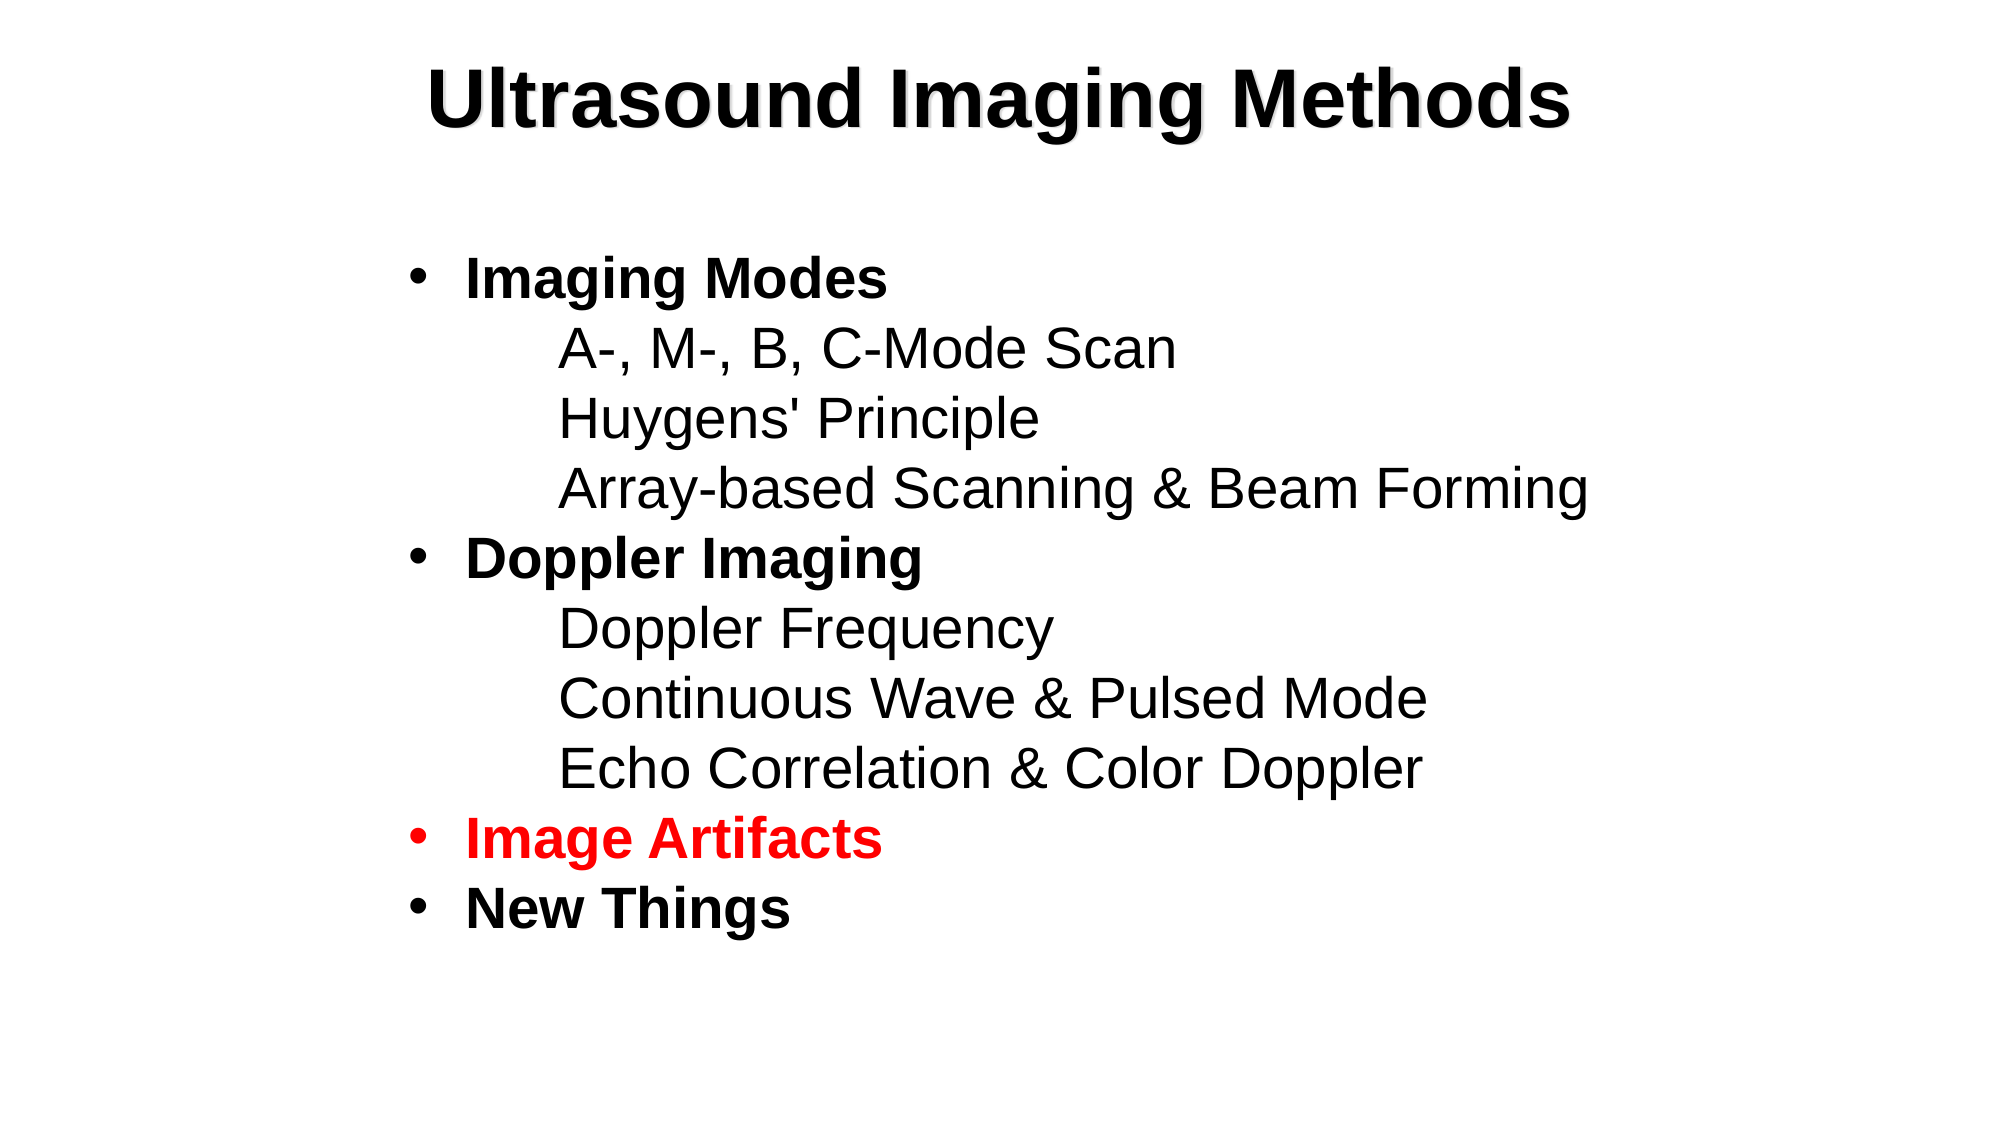

# Ultrasound Imaging Methods
Imaging Modes
	A-, M-, B, C-Mode Scan
	Huygens' Principle
	Array-based Scanning & Beam Forming
Doppler Imaging
	Doppler Frequency
	Continuous Wave & Pulsed Mode
	Echo Correlation & Color Doppler
Image Artifacts
New Things